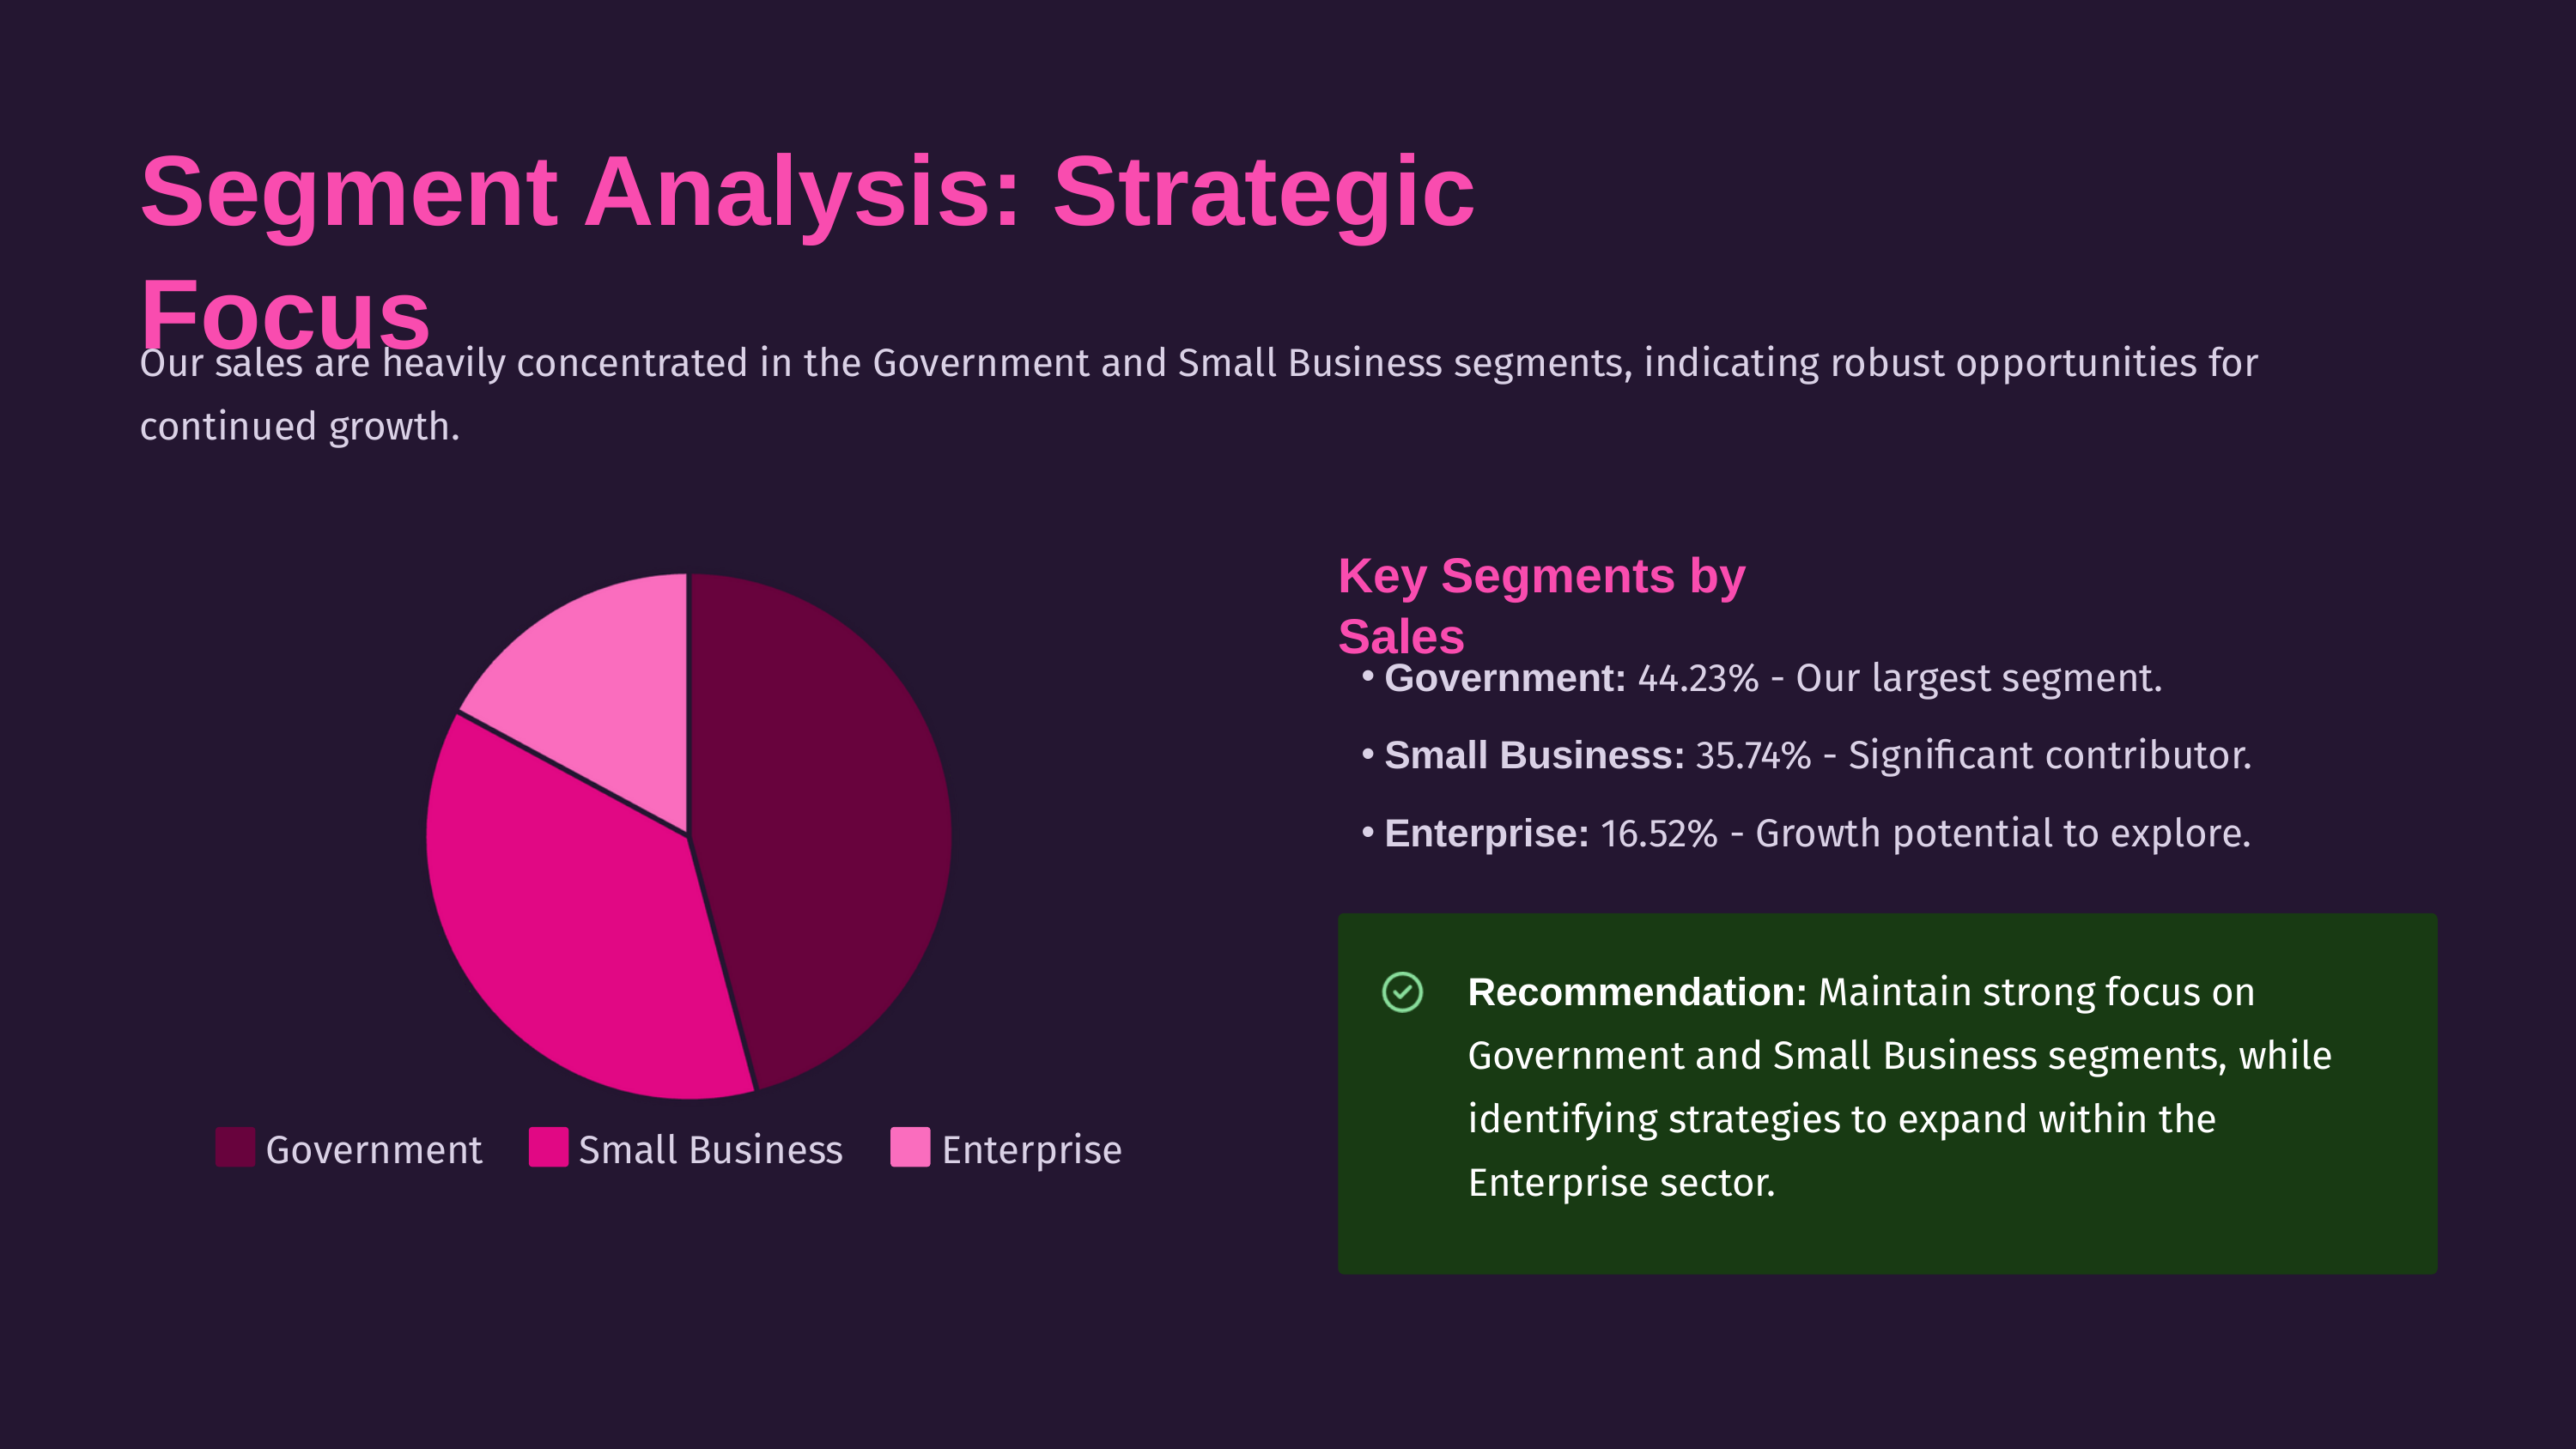

Segment Analysis: Strategic Focus
Our sales are heavily concentrated in the Government and Small Business segments, indicating robust opportunities for continued growth.
Key Segments by Sales

Government: 44.23% - Our largest segment.
Small Business: 35.74% - Significant contributor.
Enterprise: 16.52% - Growth potential to explore.

Recommendation: Maintain strong focus on Government and Small Business segments, while identifying strategies to expand within the Enterprise sector.

Government
Small Business
Enterprise